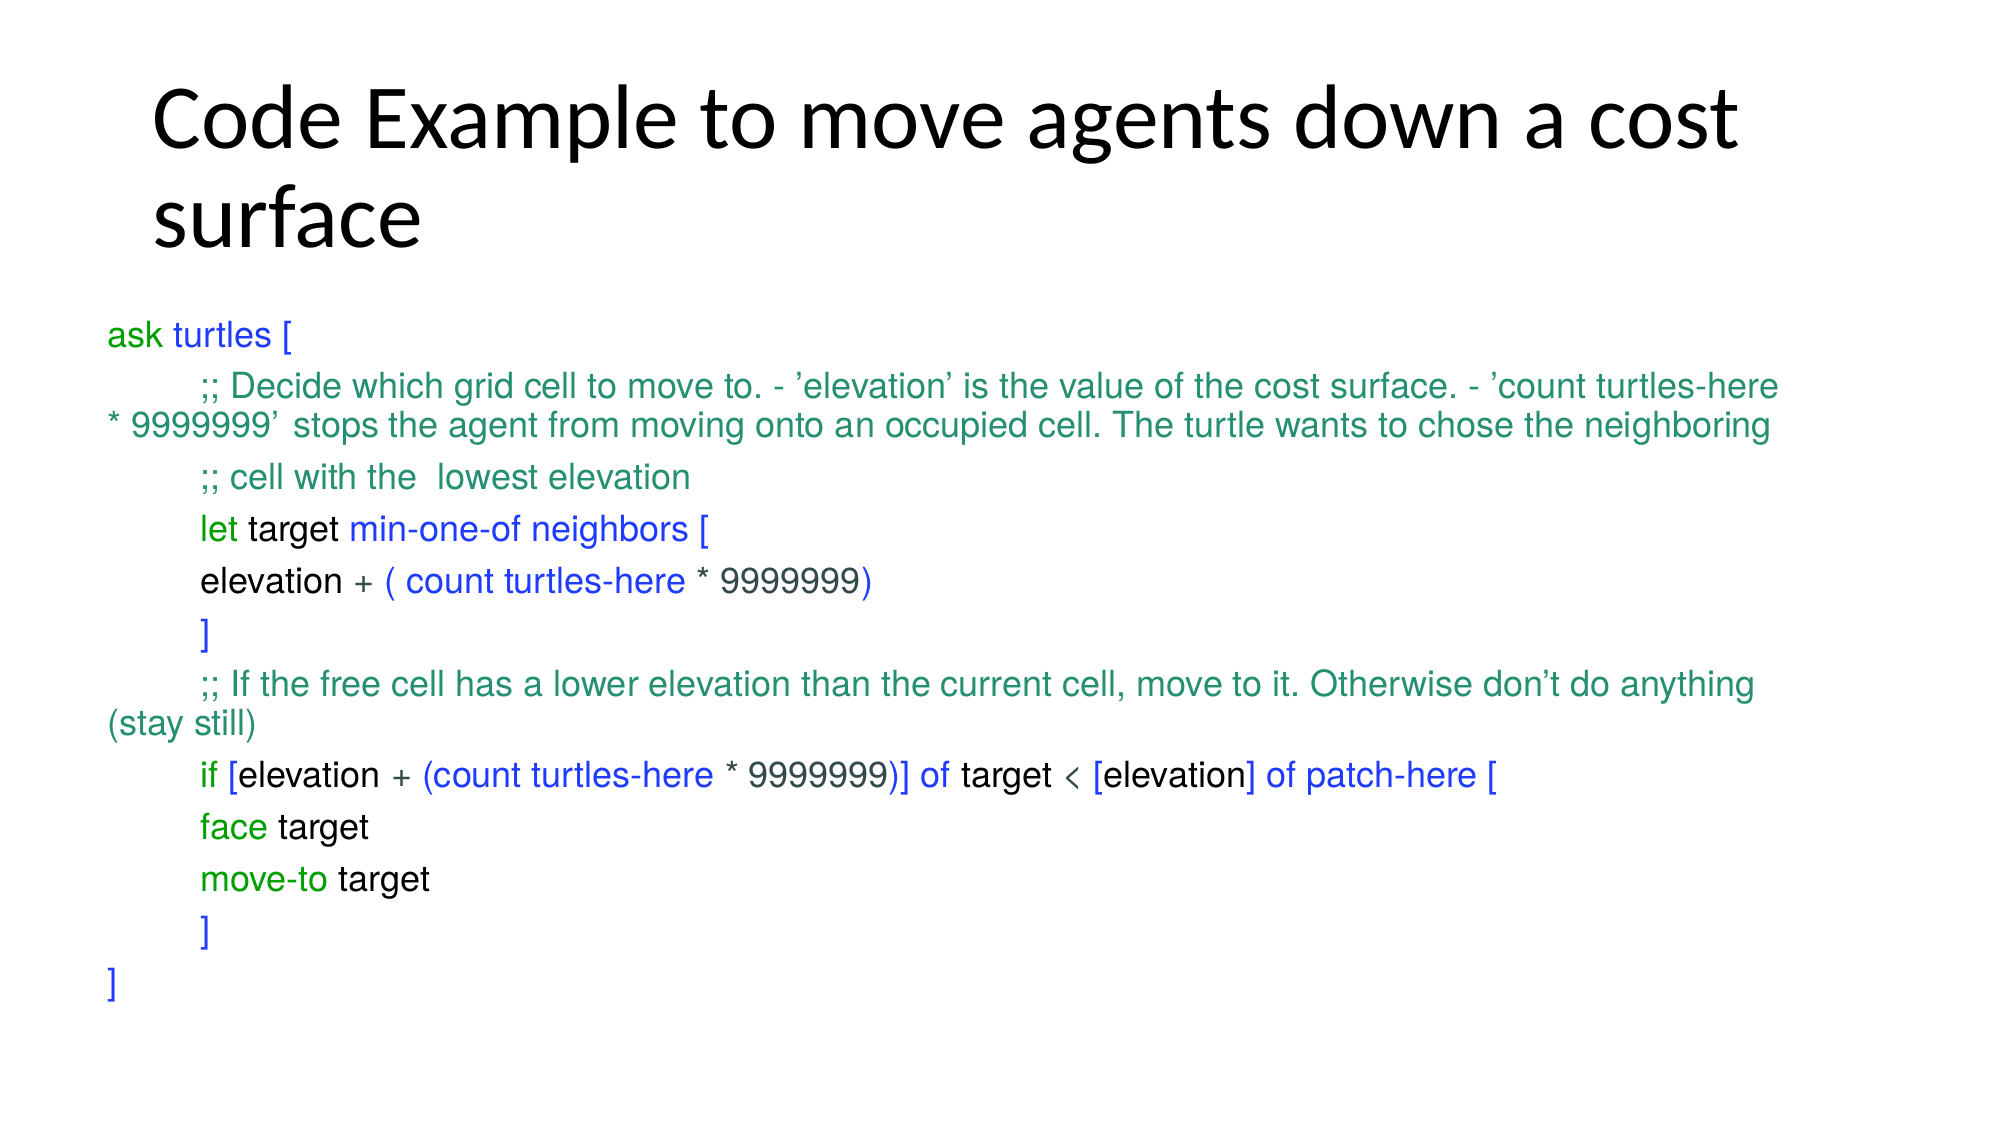

# Code Example to move agents down a cost surface
ask turtles [
	;; Decide which grid cell to move to. - ’elevation’ is the value of the cost surface. - ’count turtles-here * 9999999’ 	stops the agent from moving onto an occupied cell. The turtle wants to chose the neighboring
	;; cell with the  lowest elevation
	let target min-one-of neighbors [
	elevation + ( count turtles-here * 9999999)
	]
	;; If the free cell has a lower elevation than the current cell, move to it. Otherwise don’t do anything (stay still)
	if [elevation + (count turtles-here * 9999999)] of target < [elevation] of patch-here [
		face target
		move-to target
	]
]